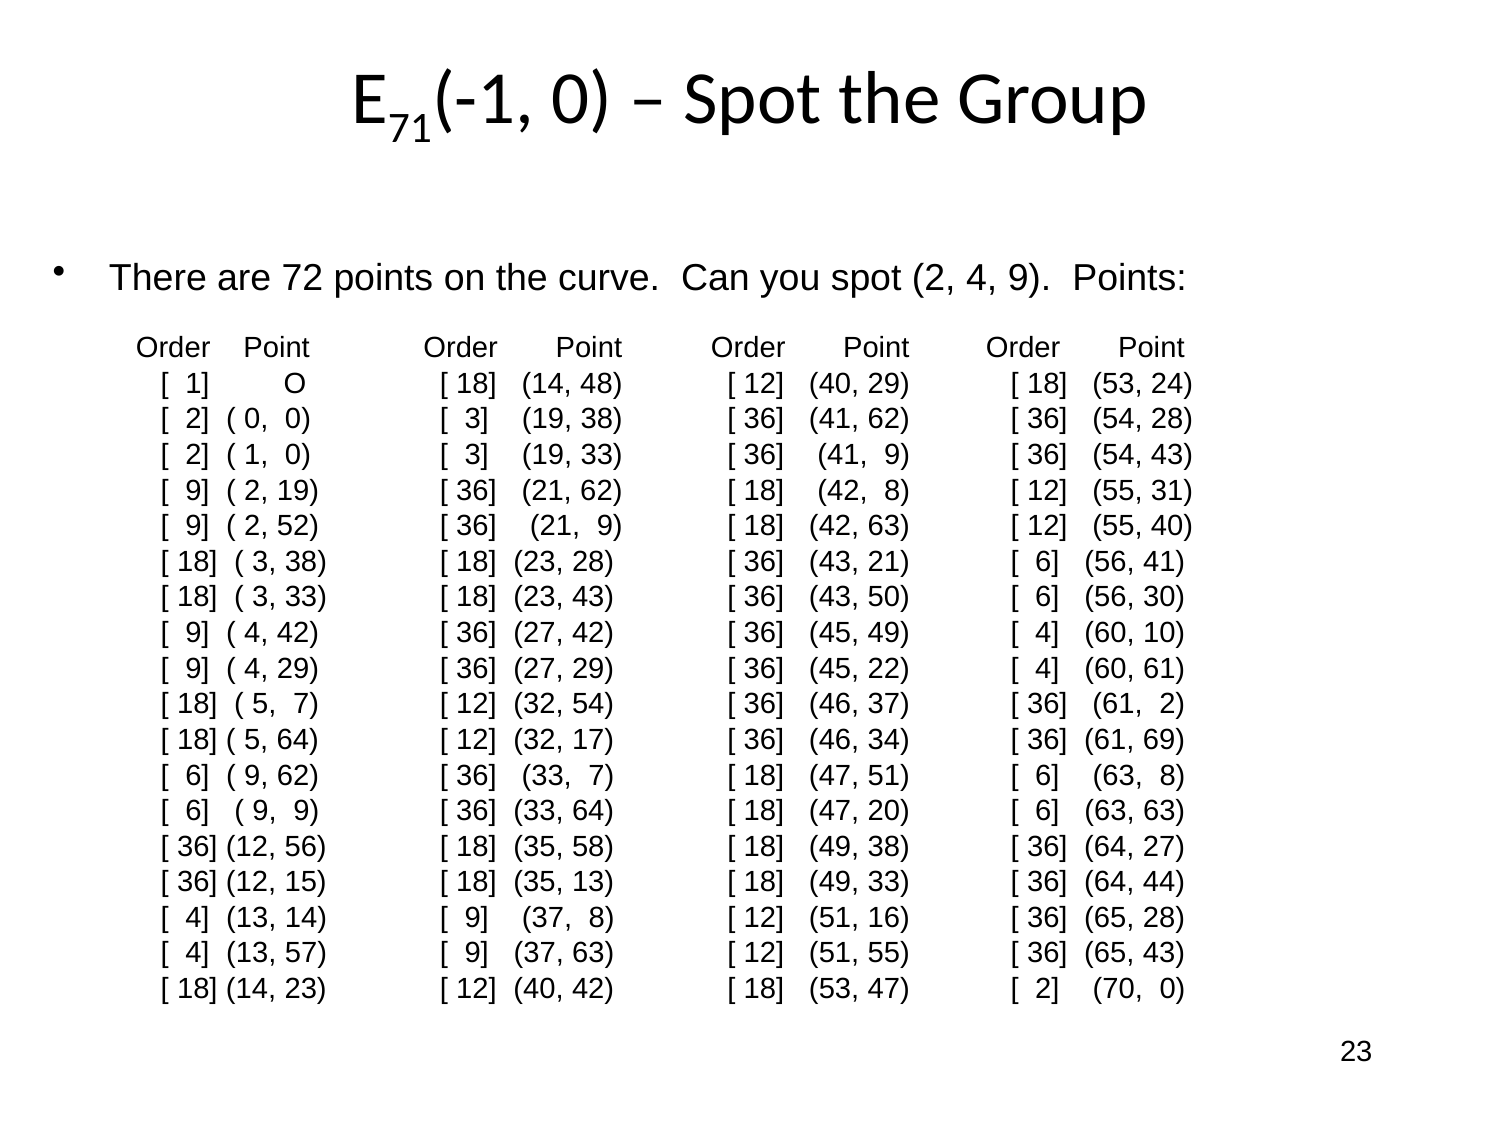

# E71(-1, 0) – Spot the Group
There are 72 points on the curve.  Can you spot (2, 4, 9).  Points:
 Order    Point
    [  1]         O
    [  2]  ( 0,  0)
    [  2]  ( 1,  0)
    [  9]  ( 2, 19)
    [  9]  ( 2, 52)
    [ 18]  ( 3, 38)
    [ 18]  ( 3, 33)
    [  9]  ( 4, 42)
    [  9]  ( 4, 29)
    [ 18]  ( 5,  7)
    [ 18] ( 5, 64)
    [  6]  ( 9, 62)
    [  6]   ( 9,  9)
    [ 36] (12, 56)
    [ 36] (12, 15)
    [  4]  (13, 14)
    [  4]  (13, 57)
    [ 18] (14, 23)

 Order       Point
   [ 18]   (14, 48)
   [  3]    (19, 38)
   [  3]    (19, 33)
   [ 36]   (21, 62)
   [ 36]    (21,  9)
   [ 18]  (23, 28)
   [ 18]  (23, 43)
   [ 36]  (27, 42)
   [ 36]  (27, 29)
   [ 12]  (32, 54)
   [ 12]  (32, 17)
   [ 36]   (33,  7)
   [ 36]  (33, 64)
   [ 18]  (35, 58)
   [ 18]  (35, 13)
   [  9]    (37,  8)
   [  9]   (37, 63)
   [ 12]  (40, 42)

 Order       Point
   [ 12]   (40, 29)
   [ 36]   (41, 62)
   [ 36]    (41,  9)
   [ 18]    (42,  8)
   [ 18]   (42, 63)
   [ 36]   (43, 21)
   [ 36]   (43, 50)
   [ 36]   (45, 49)
   [ 36]   (45, 22)
   [ 36]   (46, 37)
   [ 36]   (46, 34)
   [ 18]   (47, 51)
   [ 18]   (47, 20)
   [ 18]   (49, 38)
   [ 18]   (49, 33)
   [ 12]   (51, 16)
   [ 12]   (51, 55)
   [ 18]   (53, 47)

 Order       Point
    [ 18]   (53, 24)
    [ 36]   (54, 28)
    [ 36]   (54, 43)
    [ 12]   (55, 31)
    [ 12]   (55, 40)
    [  6]   (56, 41)
    [  6]   (56, 30)
    [  4]   (60, 10)
    [  4]   (60, 61)
    [ 36]   (61,  2)
    [ 36]  (61, 69)
    [  6]    (63,  8)
    [  6]   (63, 63)
    [ 36]  (64, 27)
    [ 36]  (64, 44)
    [ 36]  (65, 28)
    [ 36]  (65, 43)
    [  2]    (70,  0)
23